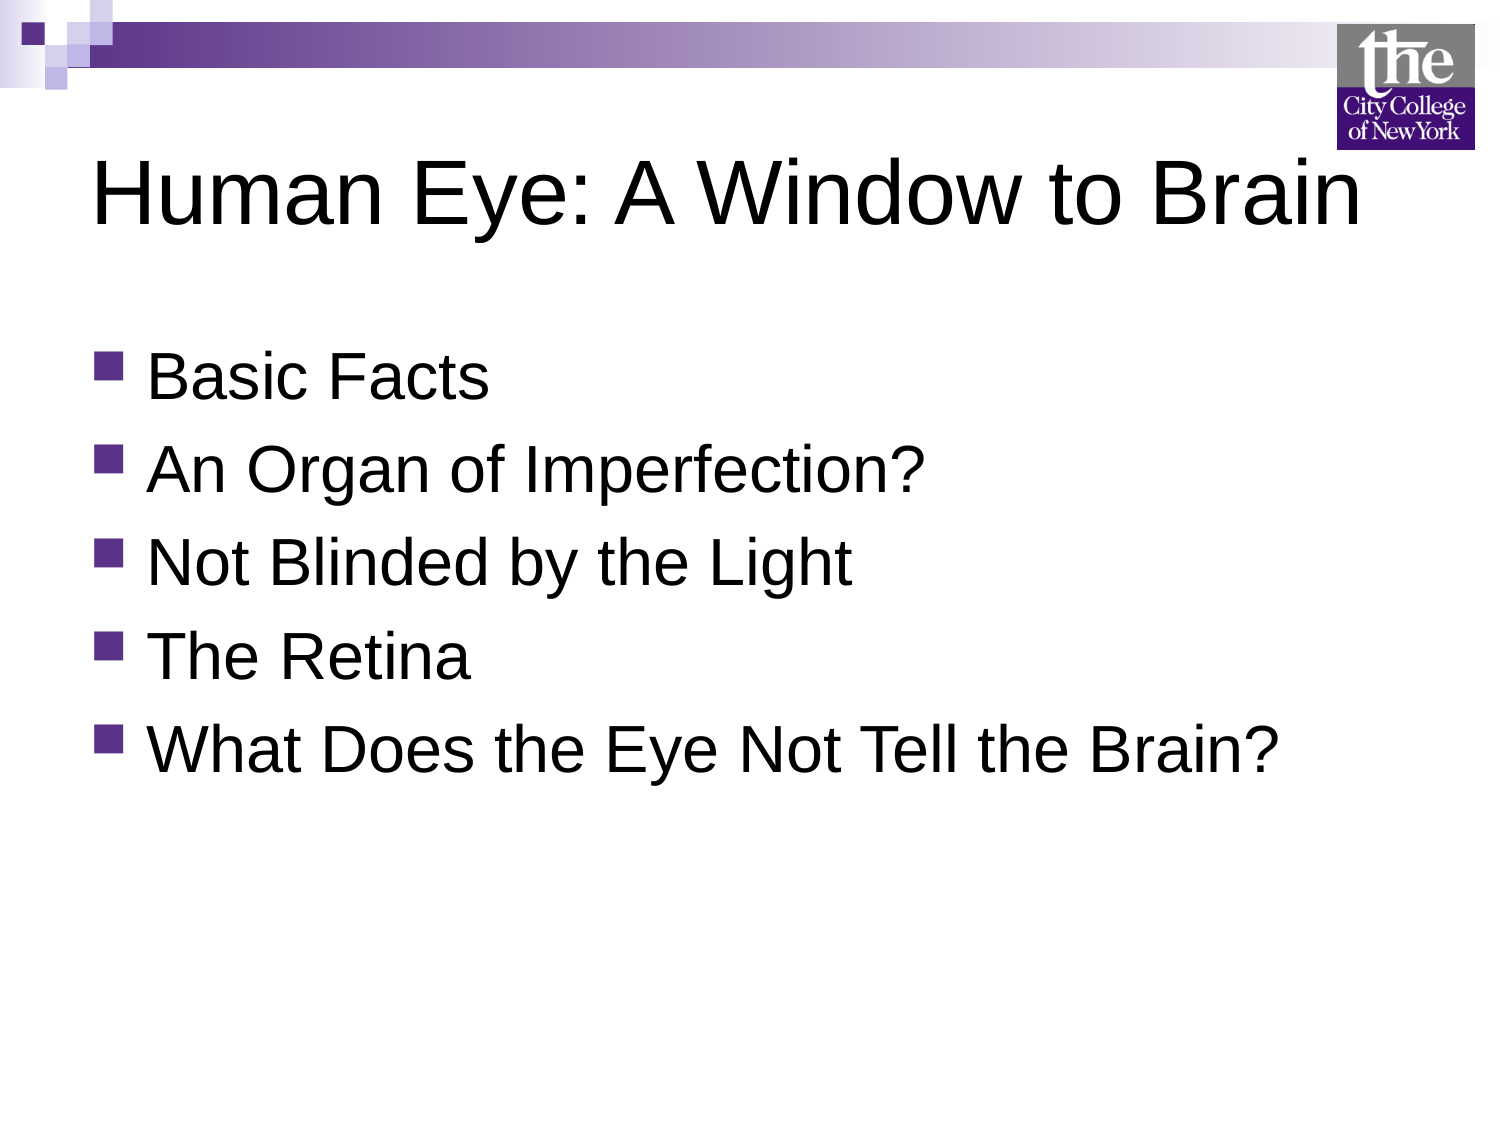

# Human Eye: A Window to Brain
Basic Facts
An Organ of Imperfection?
Not Blinded by the Light
The Retina
What Does the Eye Not Tell the Brain?